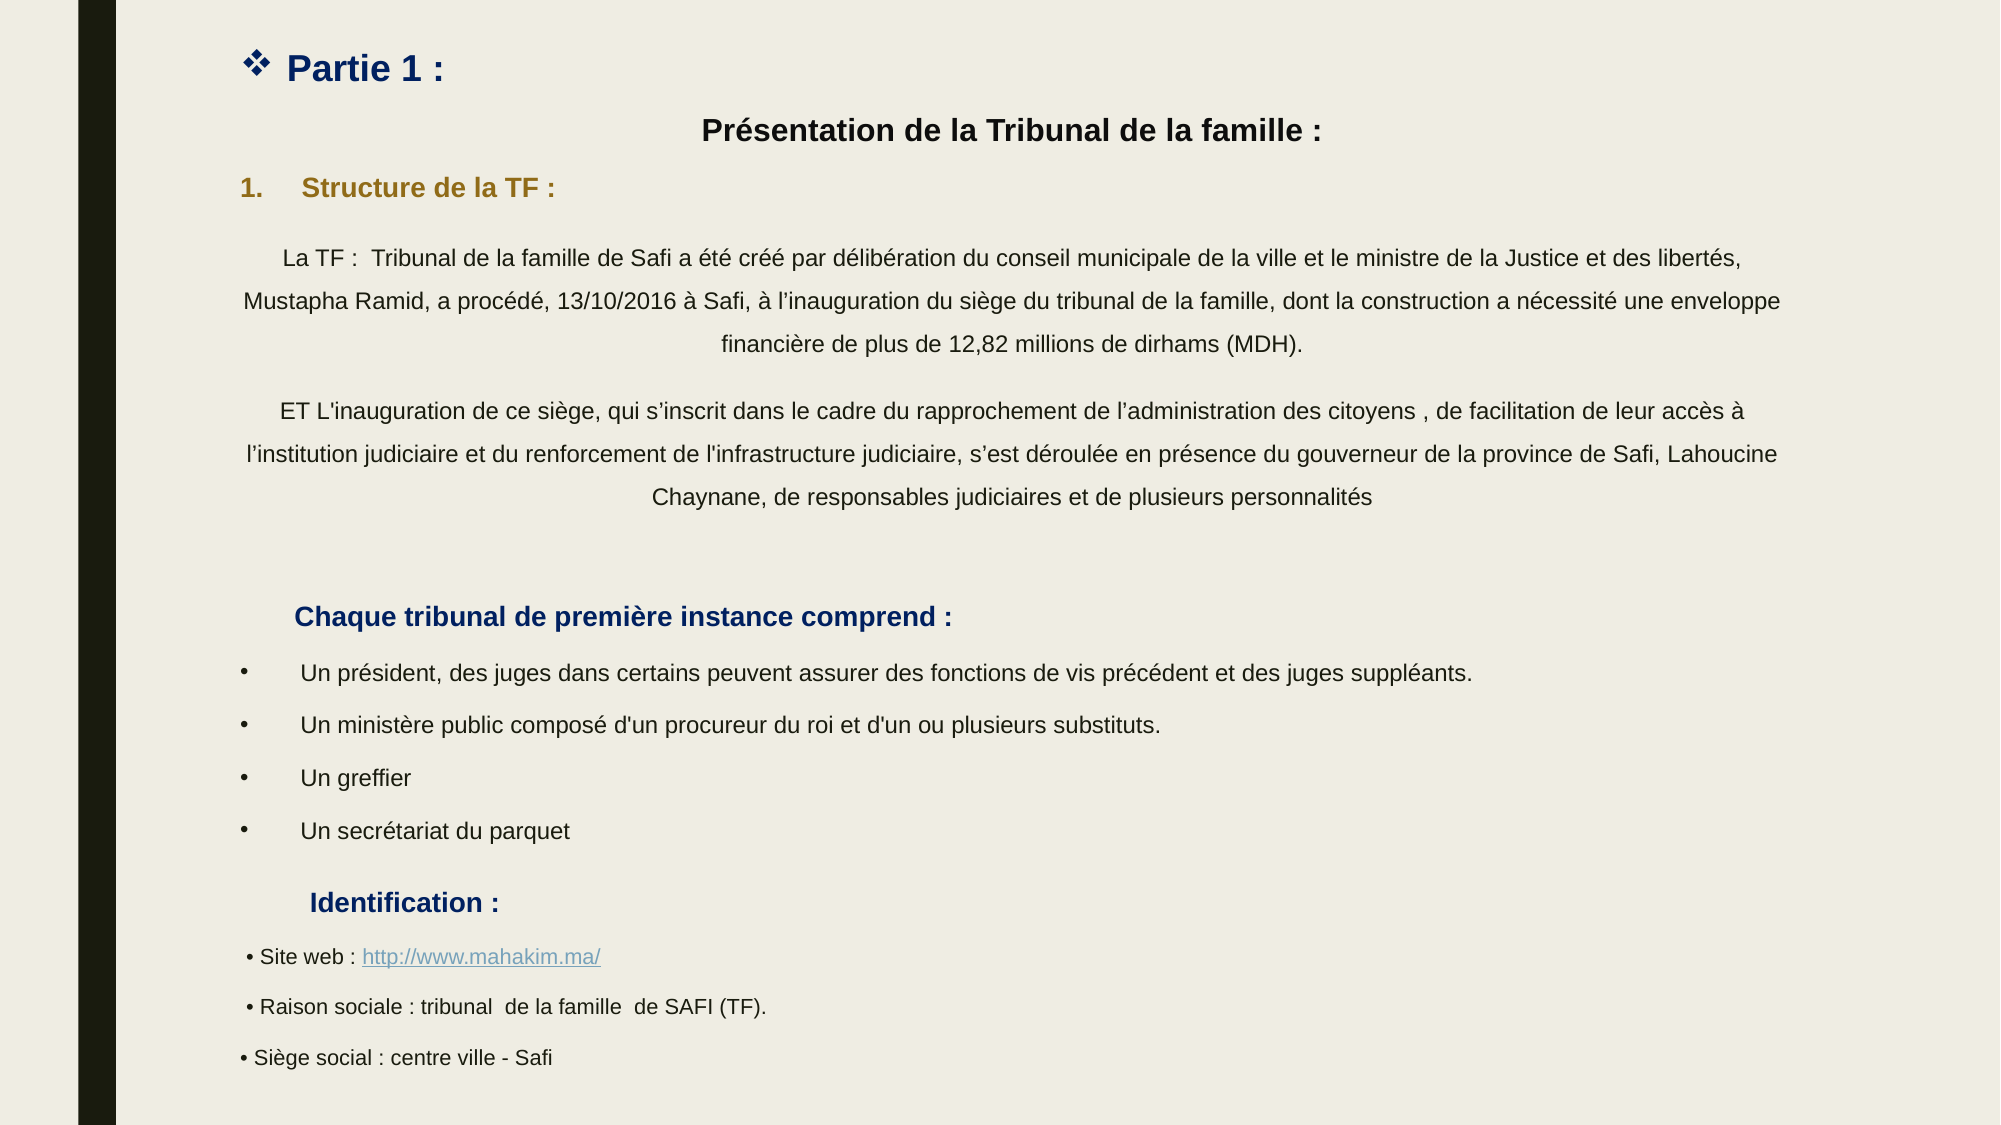

# Partie 1 :
Présentation de la Tribunal de la famille :
 Structure de la TF :
La TF :  Tribunal de la famille de Safi a été créé par délibération du conseil municipale de la ville et le ministre de la Justice et des libertés, Mustapha Ramid, a procédé, 13/10/2016 à Safi, à l’inauguration du siège du tribunal de la famille, dont la construction a nécessité une enveloppe financière de plus de 12,82 millions de dirhams (MDH).
   ET L'inauguration de ce siège, qui s’inscrit dans le cadre du rapprochement de l’administration des citoyens , de facilitation de leur accès à    l’institution judiciaire et du renforcement de l'infrastructure judiciaire, s’est déroulée en présence du gouverneur de la province de Safi, Lahoucine Chaynane, de responsables judiciaires et de plusieurs personnalités

       Chaque tribunal de première instance comprend :
Un président, des juges dans certains peuvent assurer des fonctions de vis précédent et des juges suppléants.
Un ministère public composé d'un procureur du roi et d'un ou plusieurs substituts.
Un greffier
Un secrétariat du parquet
         Identification :
 • Site web : http://www.mahakim.ma/
 • Raison sociale : tribunal  de la famille  de SAFI (TF).
• Siège social : centre ville - Safi